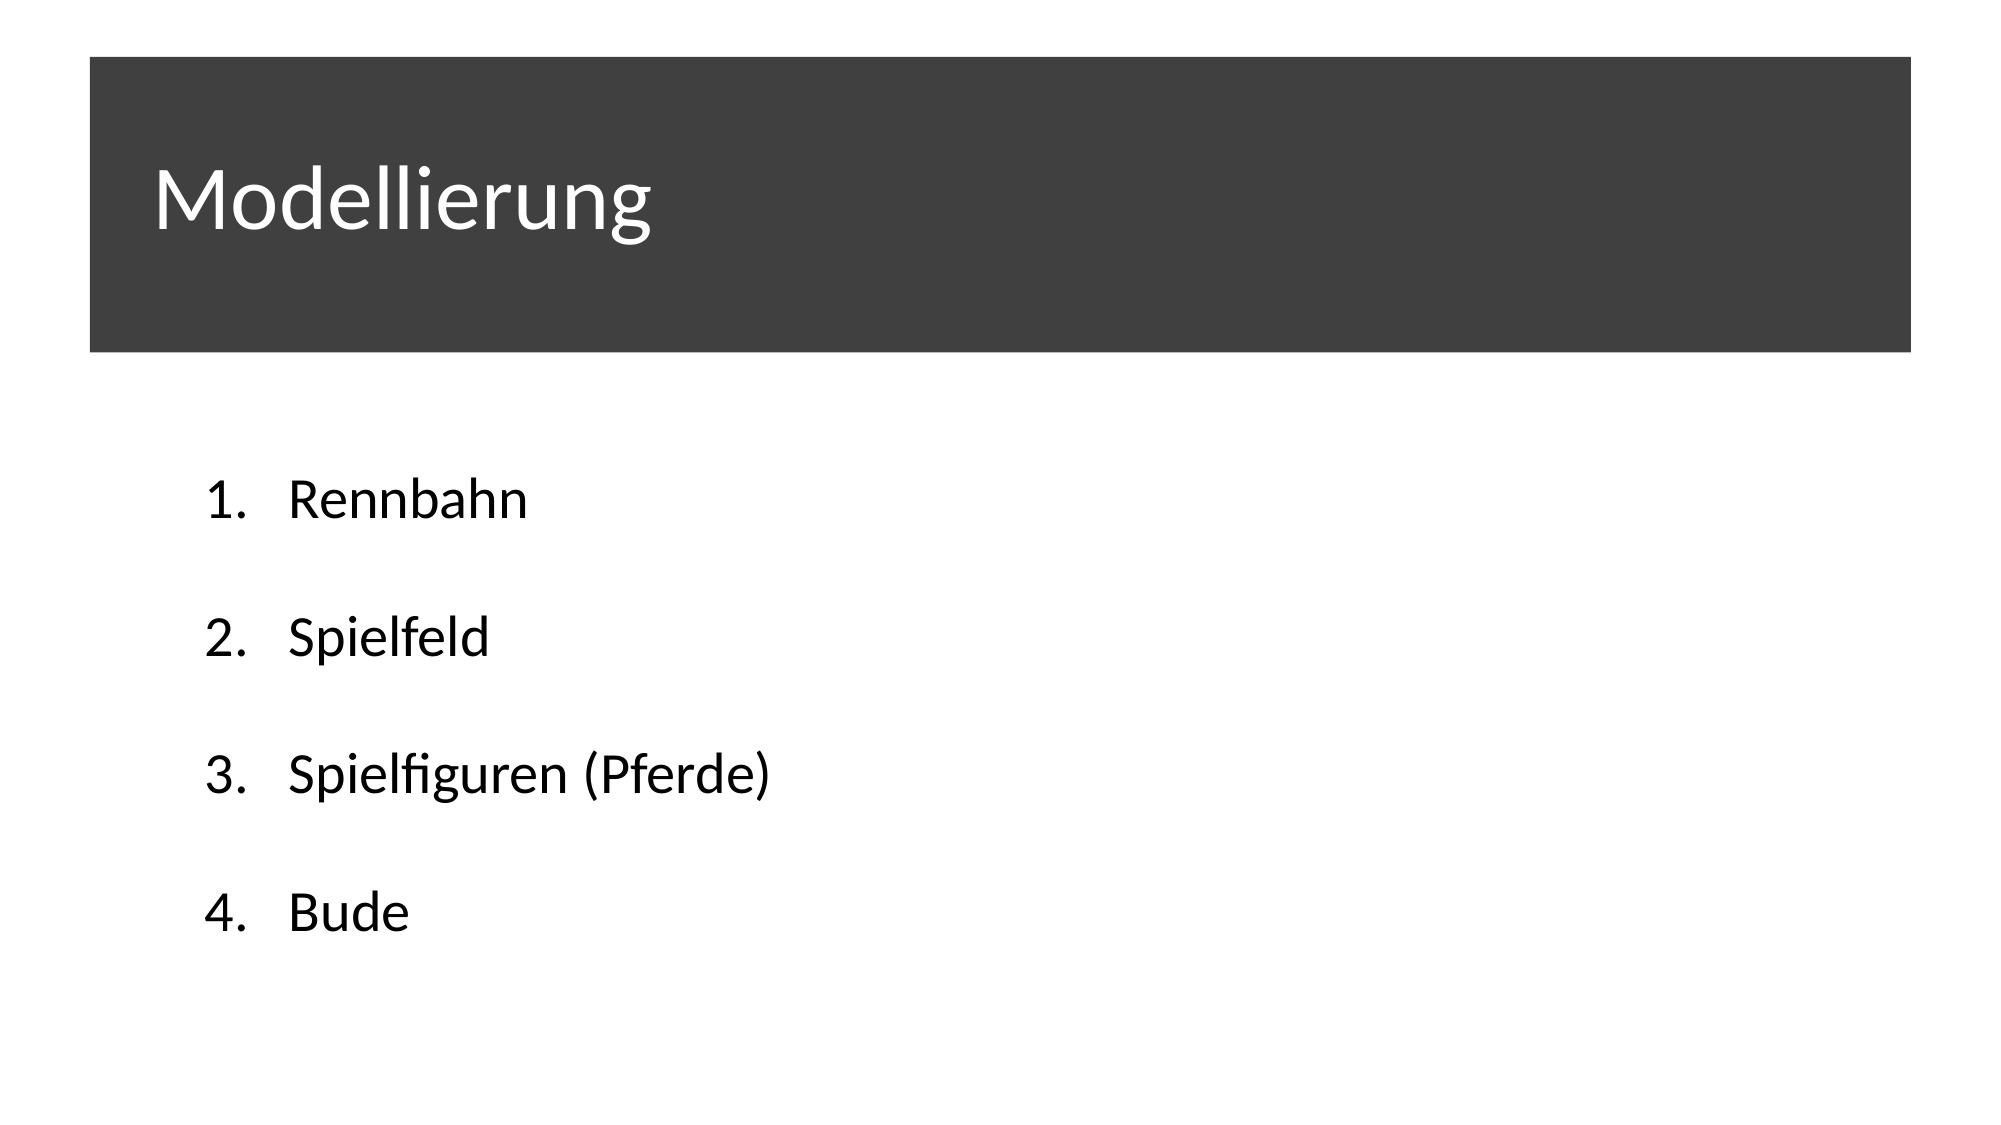

# Modellierung
Rennbahn
Spielfeld
Spielfiguren (Pferde)
Bude